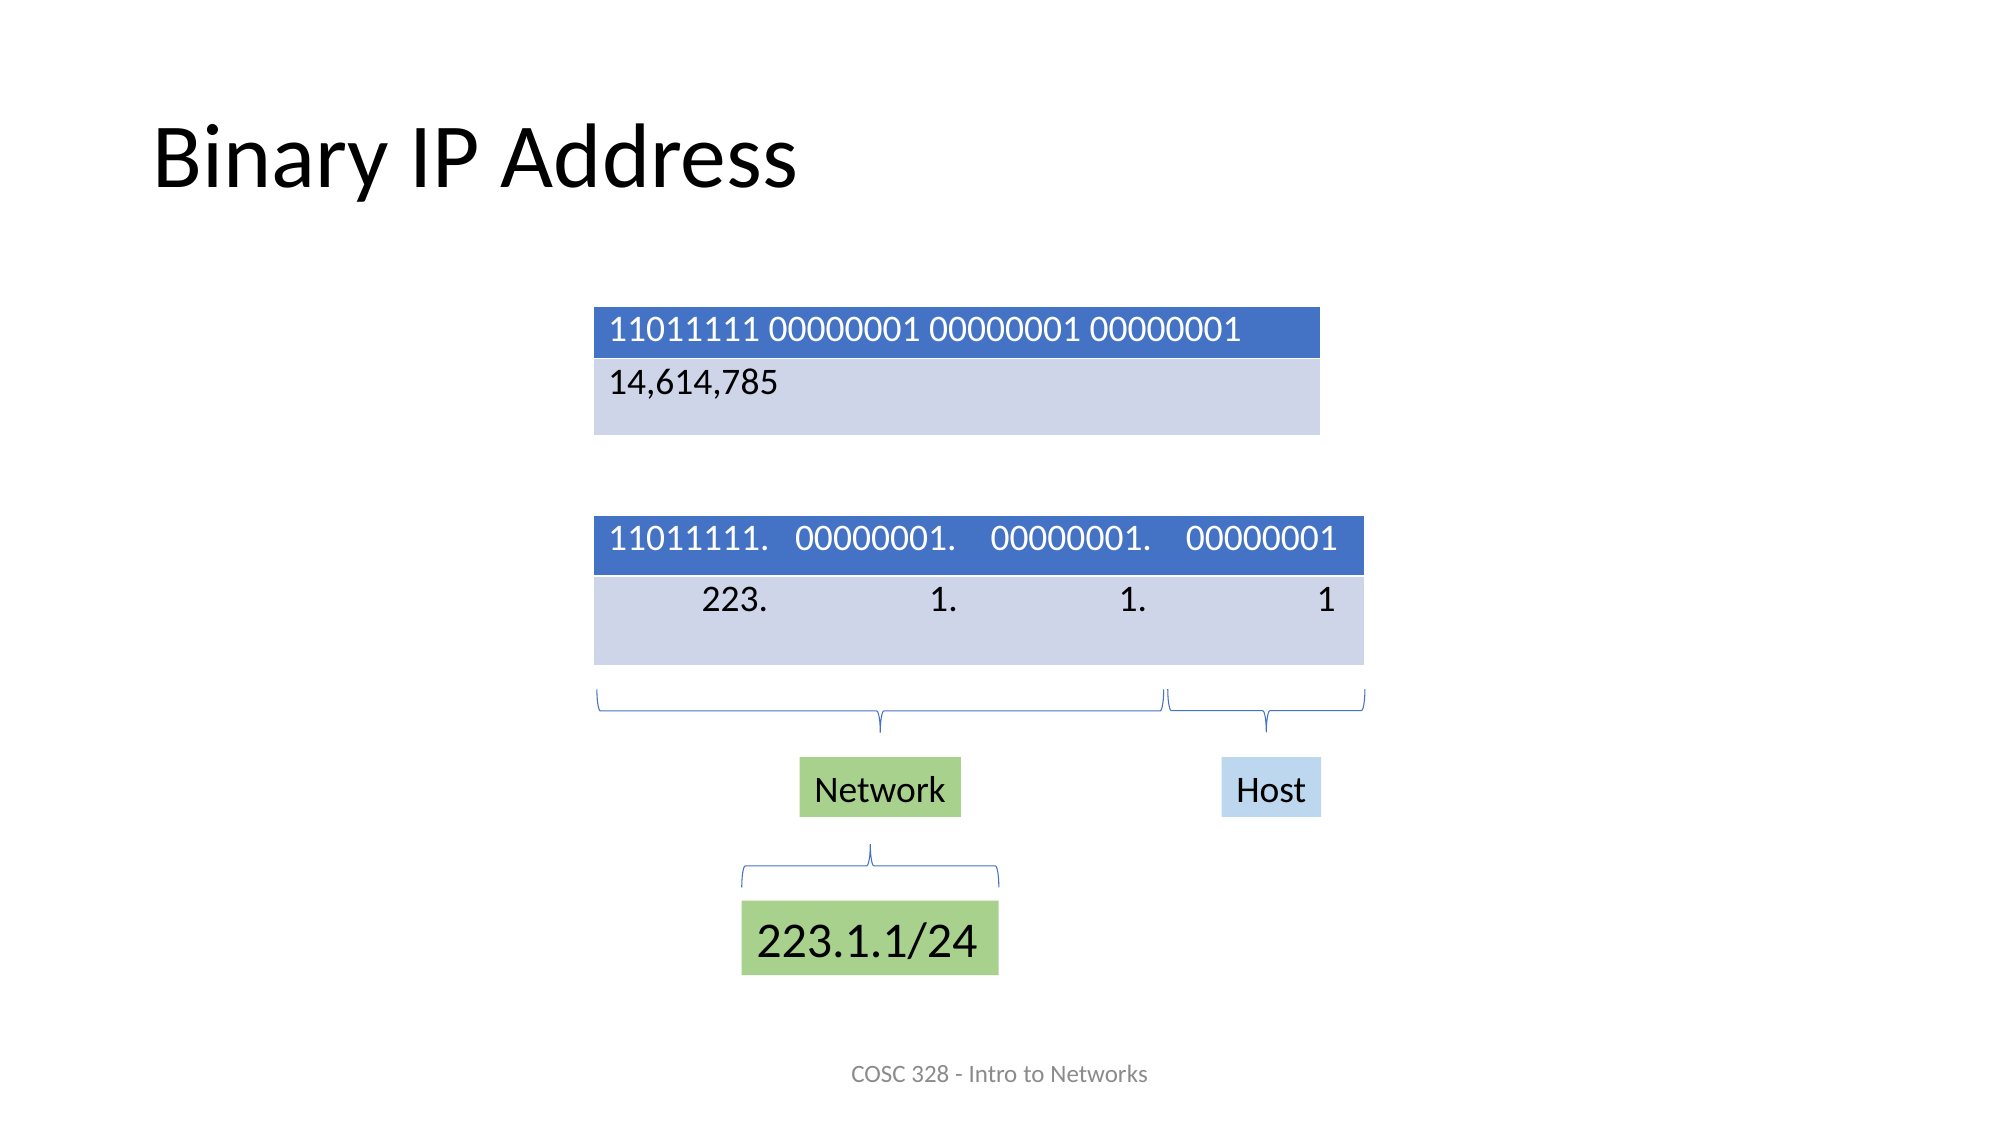

# Binary IP Address
| 11011111 00000001 00000001 00000001 |
| --- |
| 14,614,785 |

| 11011111. 00000001. 00000001. 00000001 |
| --- |
| 223. 1. 1. 1 |

Network
Host
223.1.1/24
COSC 328 - Intro to Networks
59